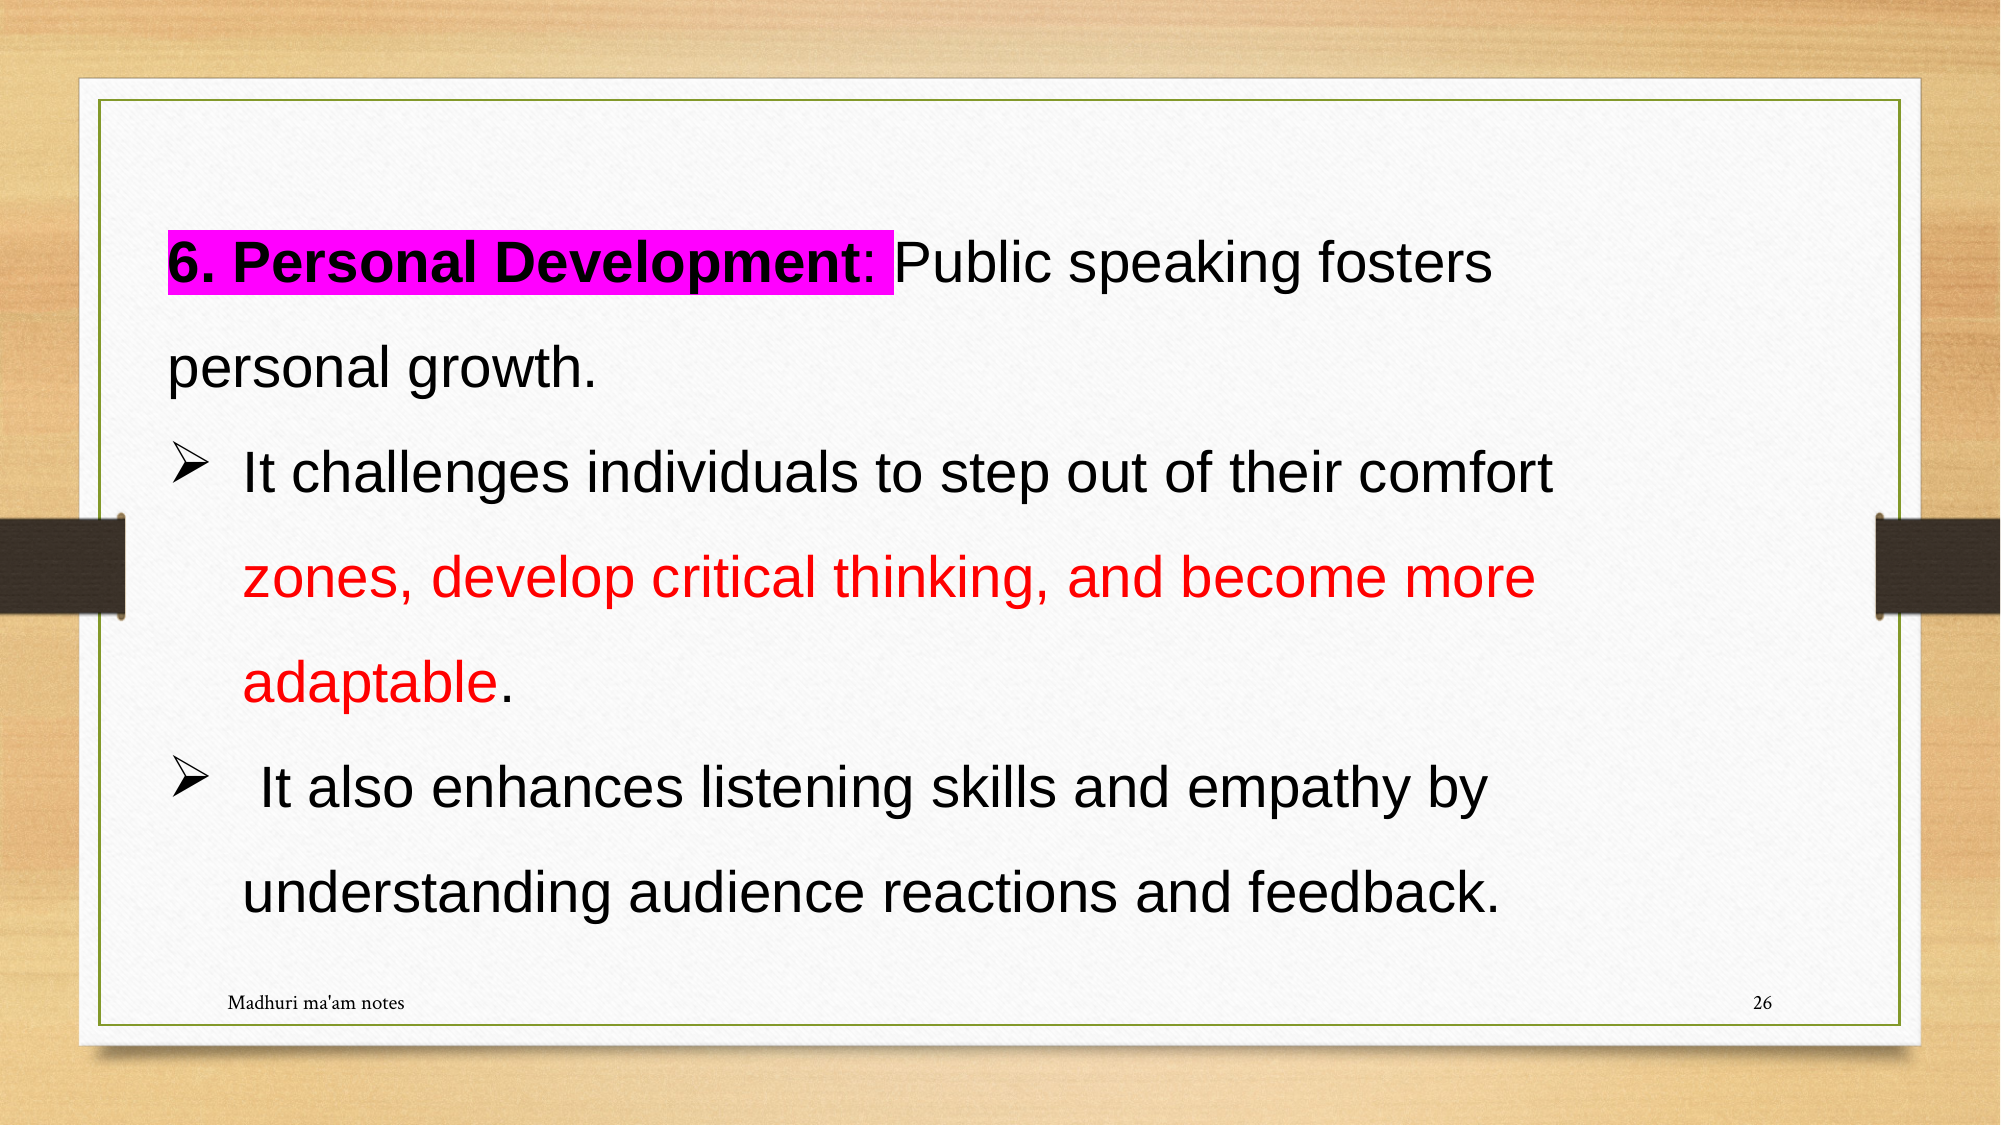

6. Personal Development: Public speaking fosters personal growth.
It challenges individuals to step out of their comfort zones, develop critical thinking, and become more adaptable.
 It also enhances listening skills and empathy by understanding audience reactions and feedback.
Madhuri ma'am notes
26